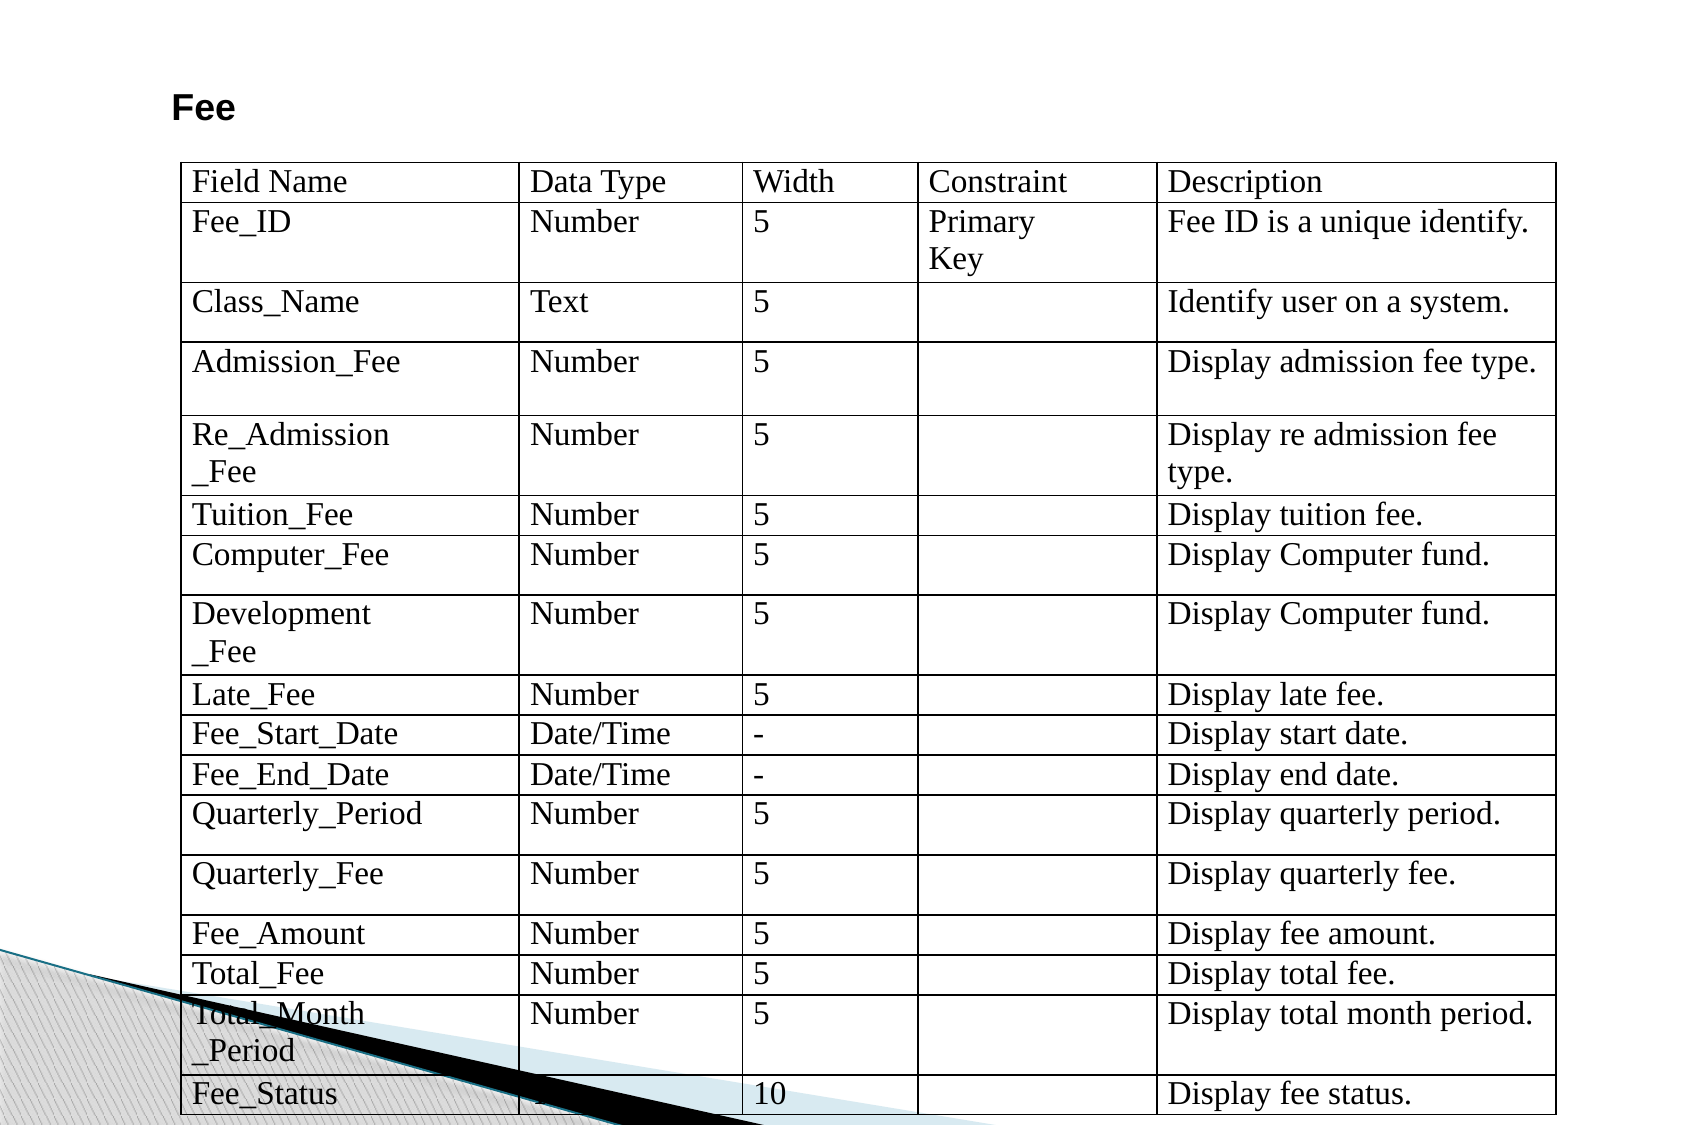

Fee
| Field Name | Data Type | Width | Constraint | Description |
| --- | --- | --- | --- | --- |
| Fee\_ID | Number | 5 | Primary Key | Fee ID is a unique identify. |
| Class\_Name | Text | 5 |  | Identify user on a system. |
| Admission\_Fee | Number | 5 |  | Display admission fee type. |
| Re\_Admission \_Fee | Number | 5 |  | Display re admission fee type. |
| Tuition\_Fee | Number | 5 |  | Display tuition fee. |
| Computer\_Fee | Number | 5 |  | Display Computer fund. |
| Development \_Fee | Number | 5 |  | Display Computer fund. |
| Late\_Fee | Number | 5 |  | Display late fee. |
| Fee\_Start\_Date | Date/Time | - |  | Display start date. |
| Fee\_End\_Date | Date/Time | - |  | Display end date. |
| Quarterly\_Period | Number | 5 |  | Display quarterly period. |
| Quarterly\_Fee | Number | 5 |  | Display quarterly fee. |
| Fee\_Amount | Number | 5 |  | Display fee amount. |
| Total\_Fee | Number | 5 |  | Display total fee. |
| Total\_Month \_Period | Number | 5 |  | Display total month period. |
| Fee\_Status | Text | 10 |  | Display fee status. |